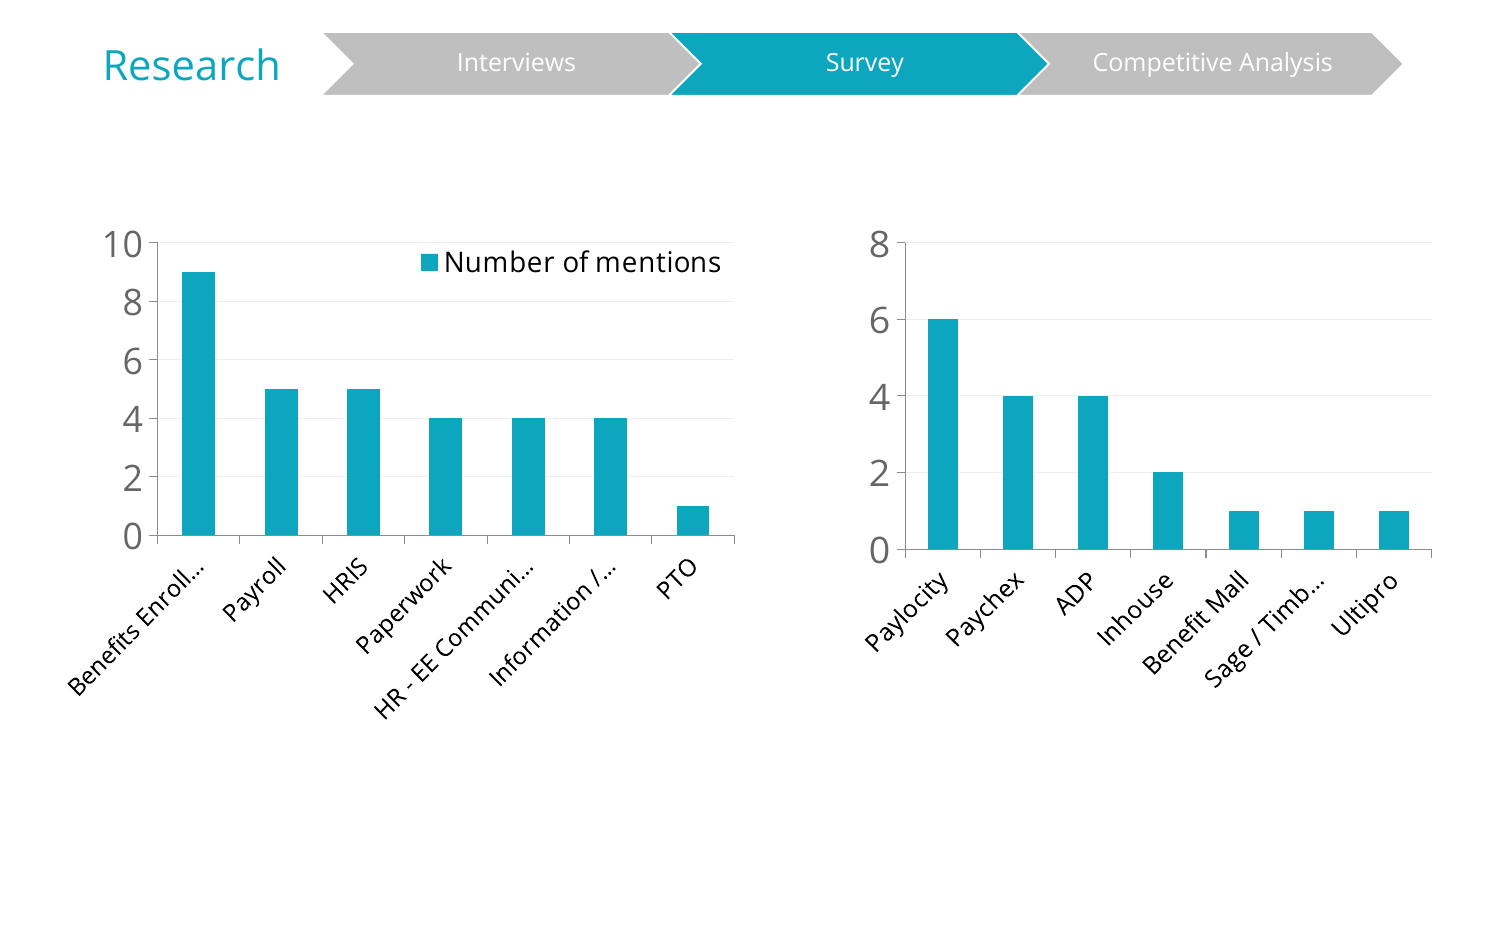

Research
Interviews
Survey
Competitive Analysis

### Chart

| Category | Number of mentions |
|---|---|
| Benefits Enrollment | 9.0 |
| Payroll | 5.0 |
| HRIS | 5.0 |
| Paperwork | 4.0 |
| HR - EE Communication | 4.0 |
| Information / FAQ | 4.0 |
| PTO | 1.0 |

### Chart

| Category | Number of users |
|---|---|
| Paylocity | 6.0 |
| Paychex | 4.0 |
| ADP | 4.0 |
| Inhouse | 2.0 |
| Benefit Mall | 1.0 |
| Sage / Timberline | 1.0 |
| Ultipro | 1.0 |